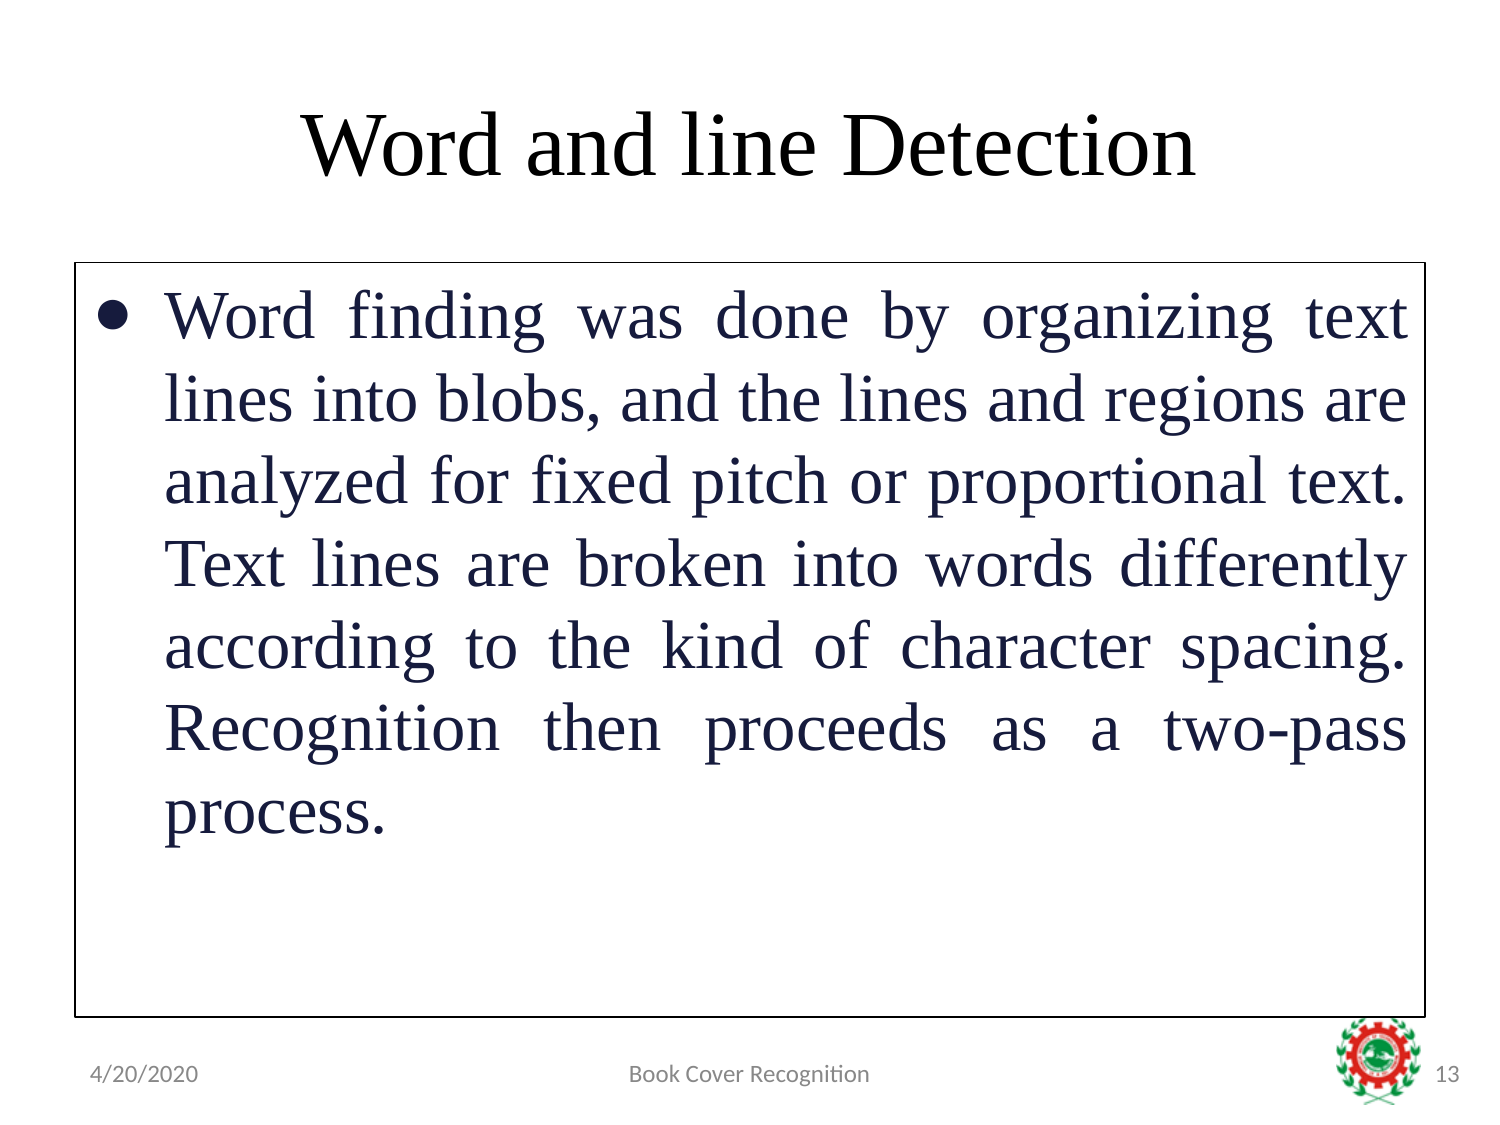

Word and line Detection
Word finding was done by organizing text lines into blobs, and the lines and regions are analyzed for fixed pitch or proportional text. Text lines are broken into words differently according to the kind of character spacing. Recognition then proceeds as a two-pass process.
4/20/2020
Book Cover Recognition
13